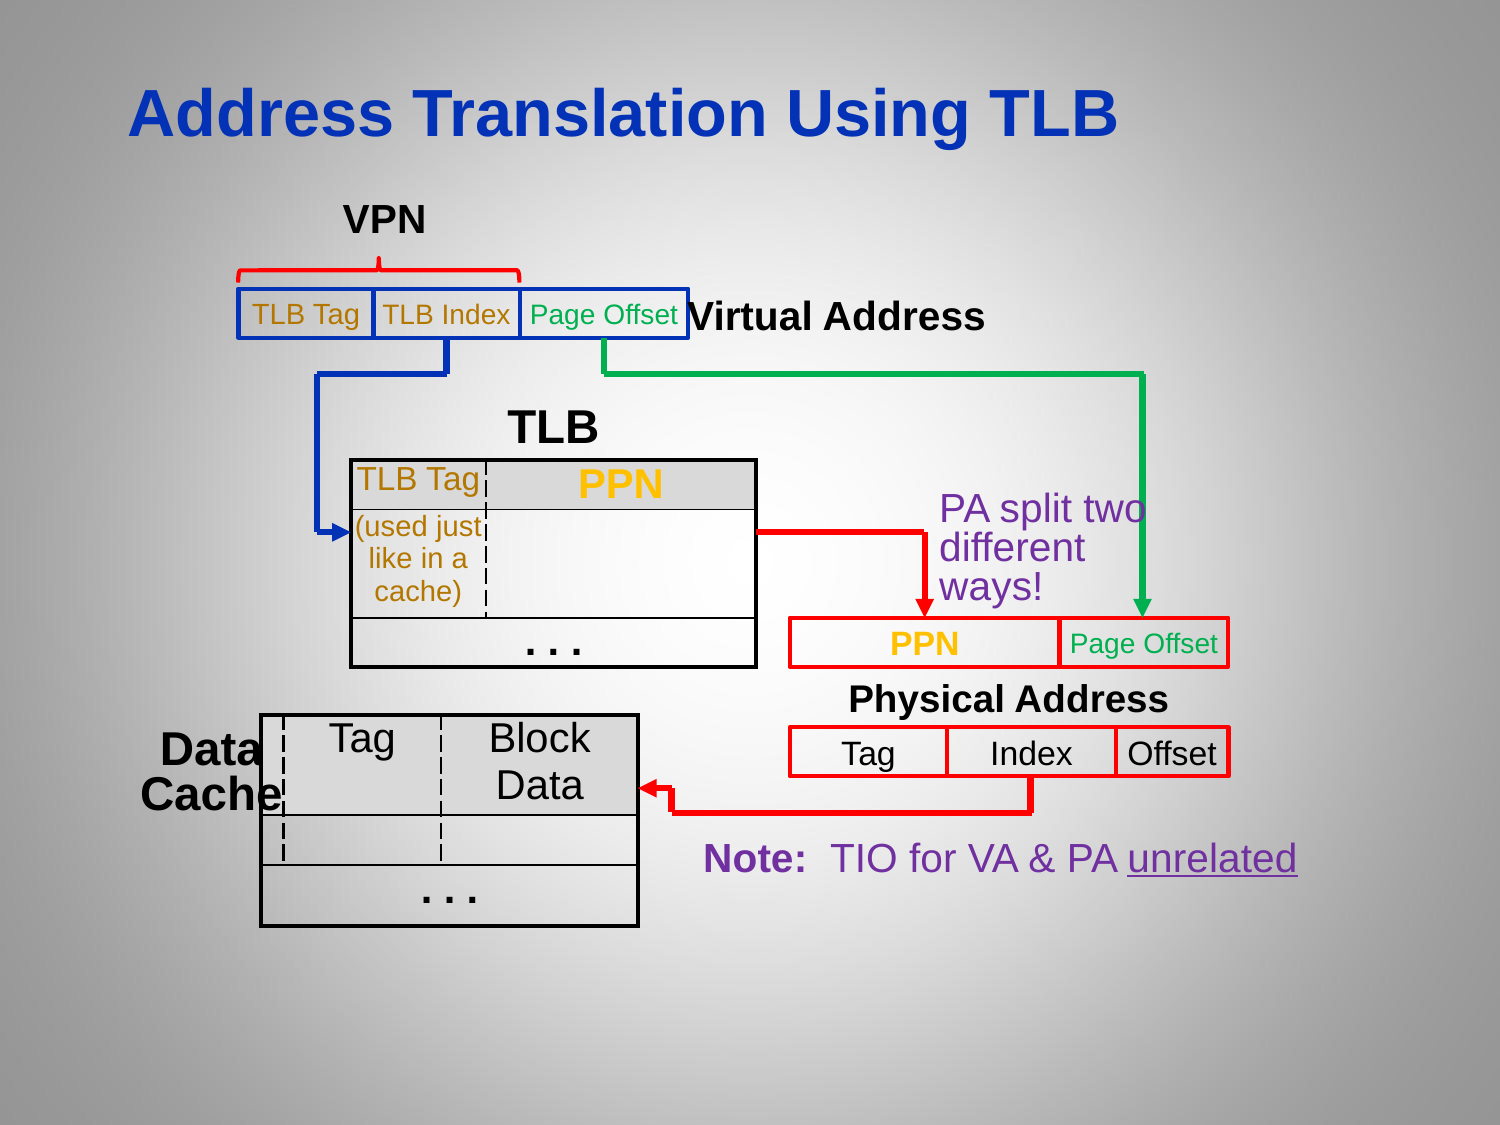

# Address Translation Using TLB

VPN
Virtual Address
TLB Tag
TLB Index
Page Offset
TLB
| TLB Tag | PPN |
| --- | --- |
| (used just like in a cache) |  |
| . . . |  |
PA split two different ways!
PPN
Page Offset
Physical Address
|  | Tag | Block Data |
| --- | --- | --- |
|  |  |  |
| . . . |  |  |
Data
Cache
Tag
Index
Offset
Note:  TIO for VA & PA unrelated